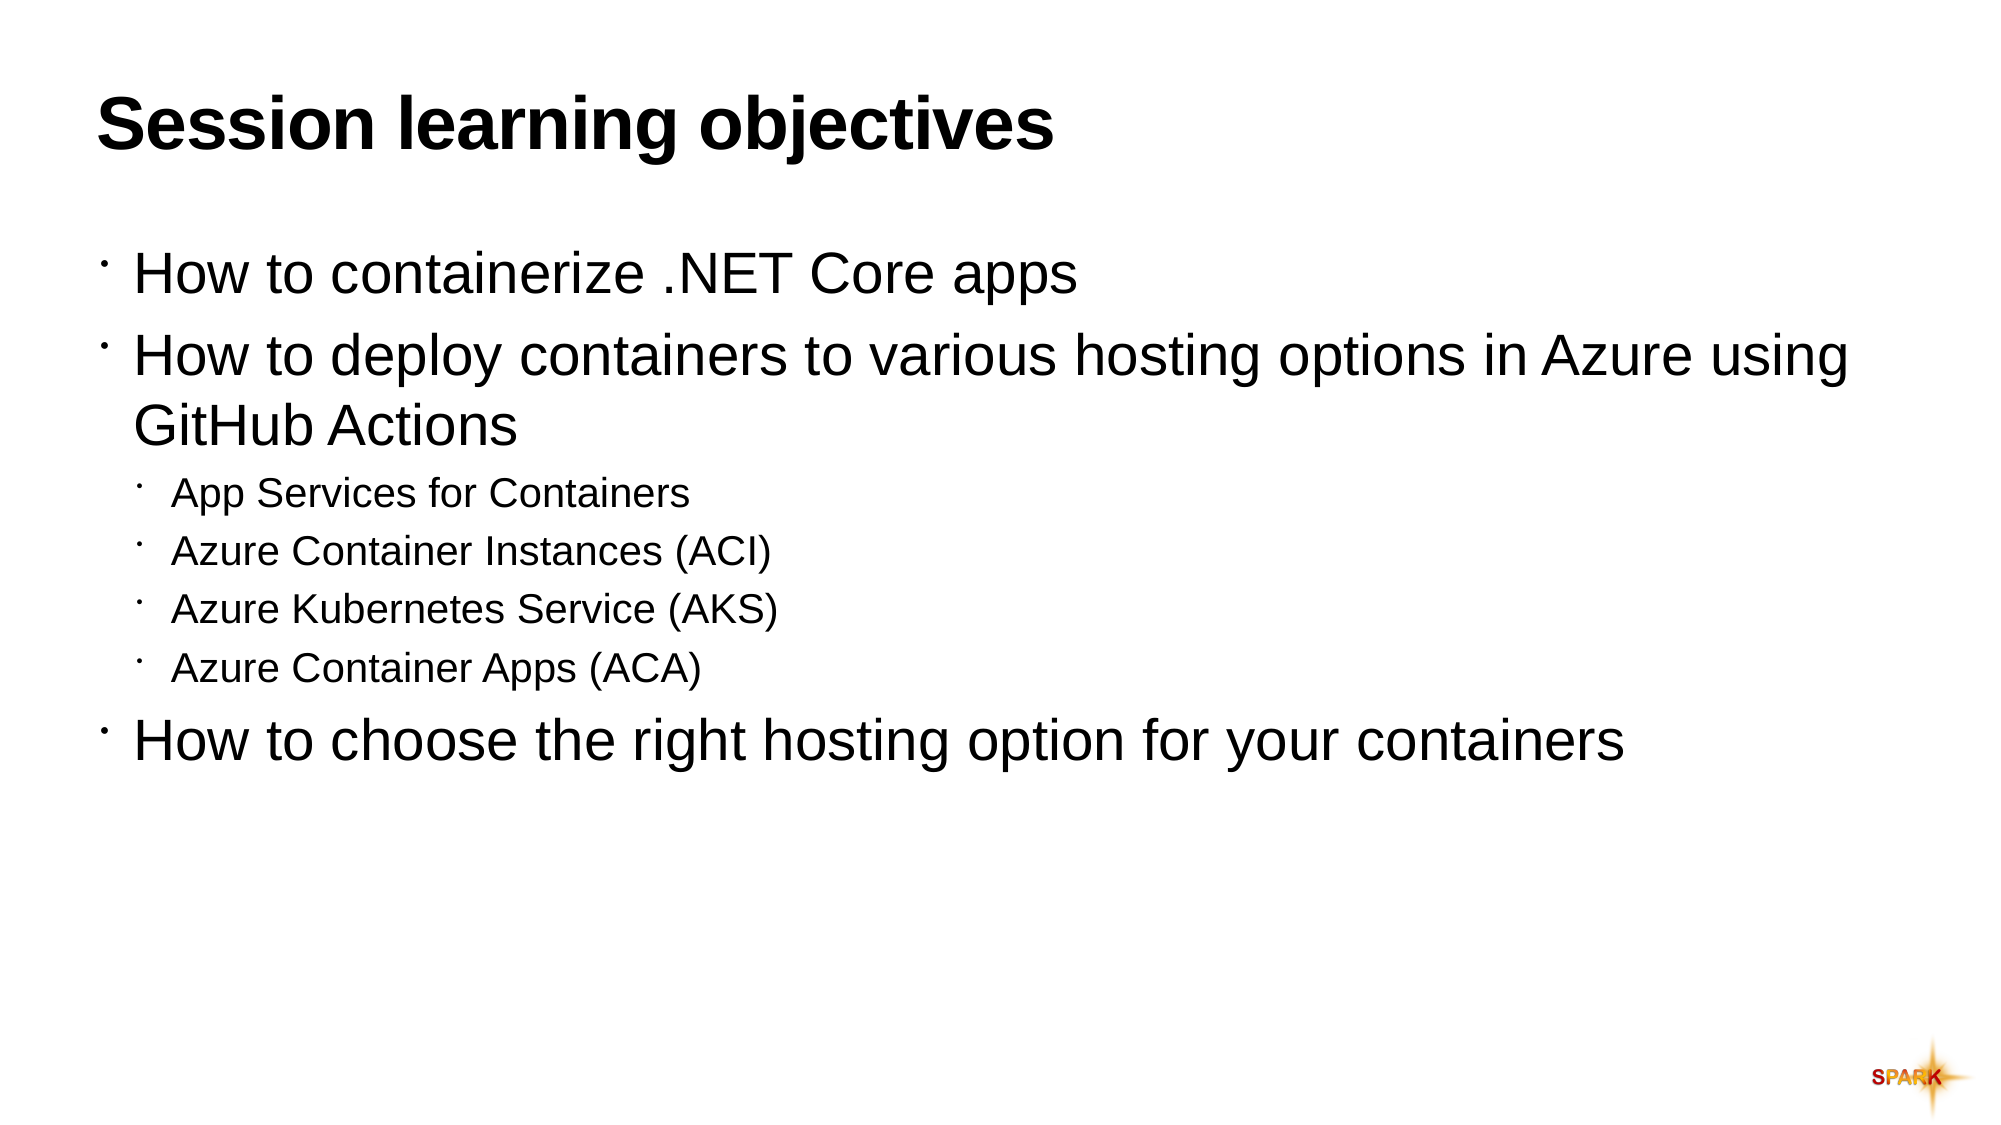

# Session learning objectives
How to containerize .NET Core apps
How to deploy containers to various hosting options in Azure using GitHub Actions
App Services for Containers
Azure Container Instances (ACI)
Azure Kubernetes Service (AKS)
Azure Container Apps (ACA)
How to choose the right hosting option for your containers